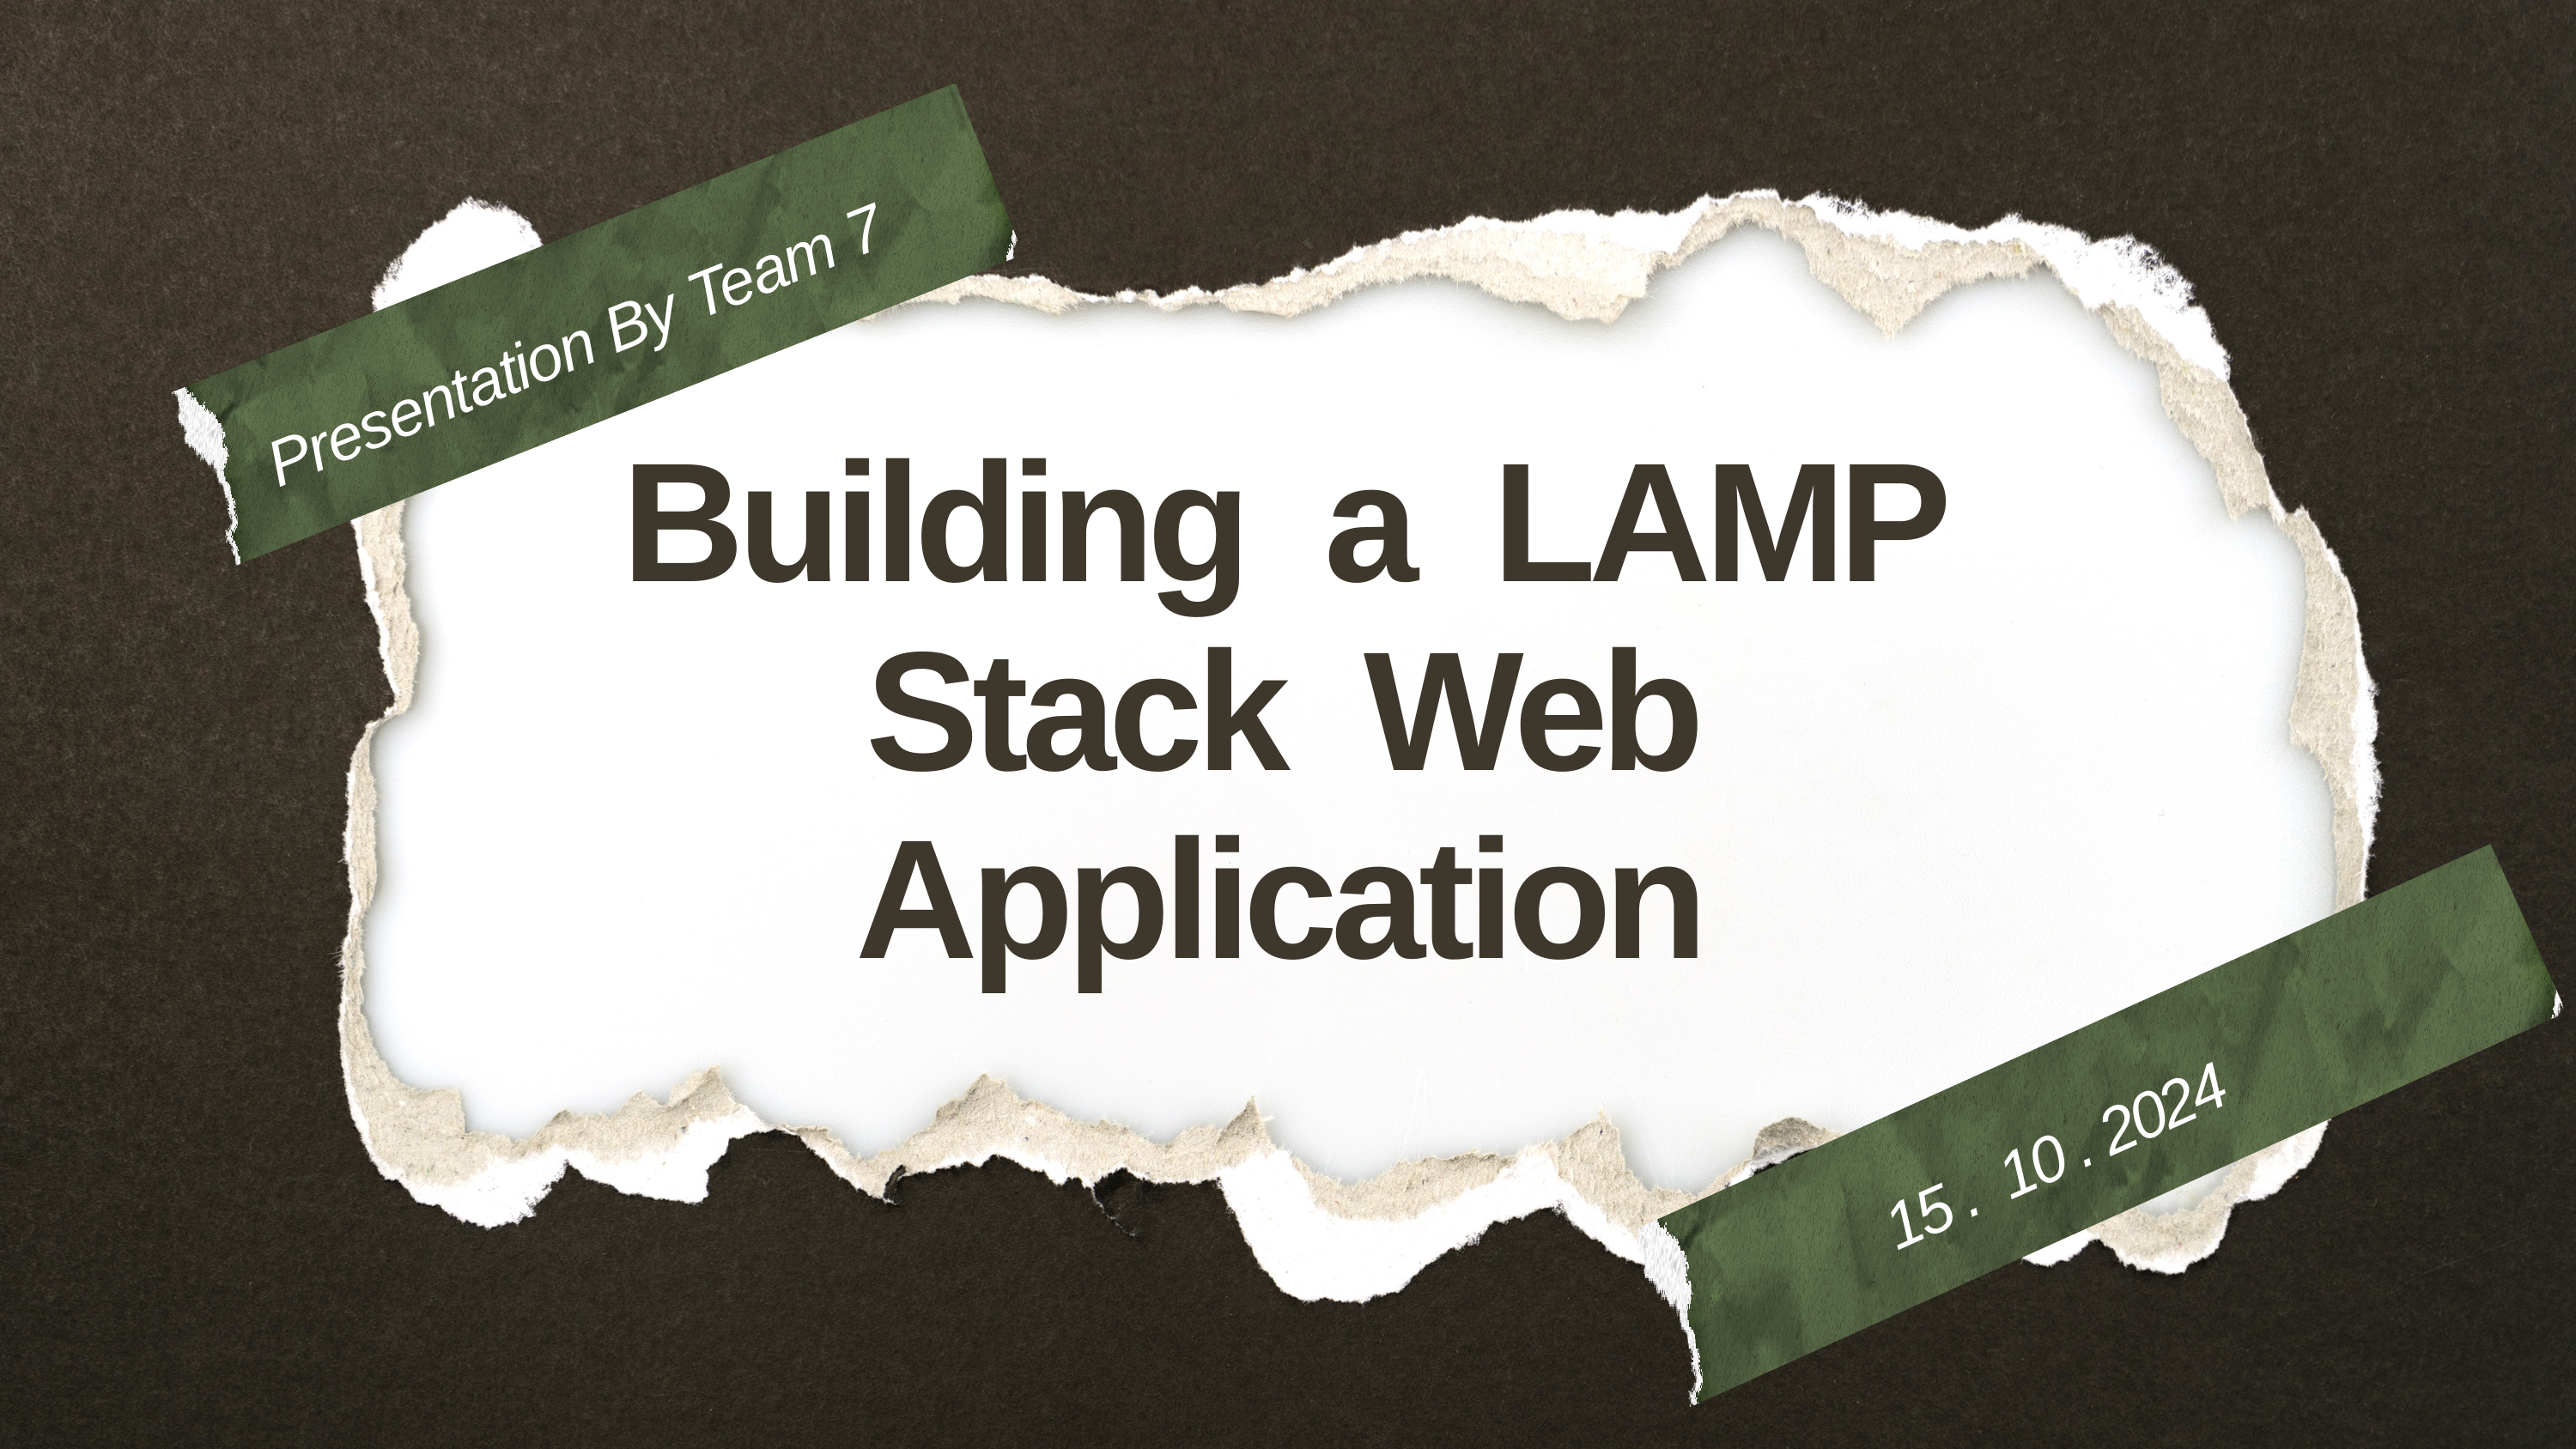

Presentation By Team 7
Building  a  LAMP Stack  Web Application
       15 .  10 . 2024